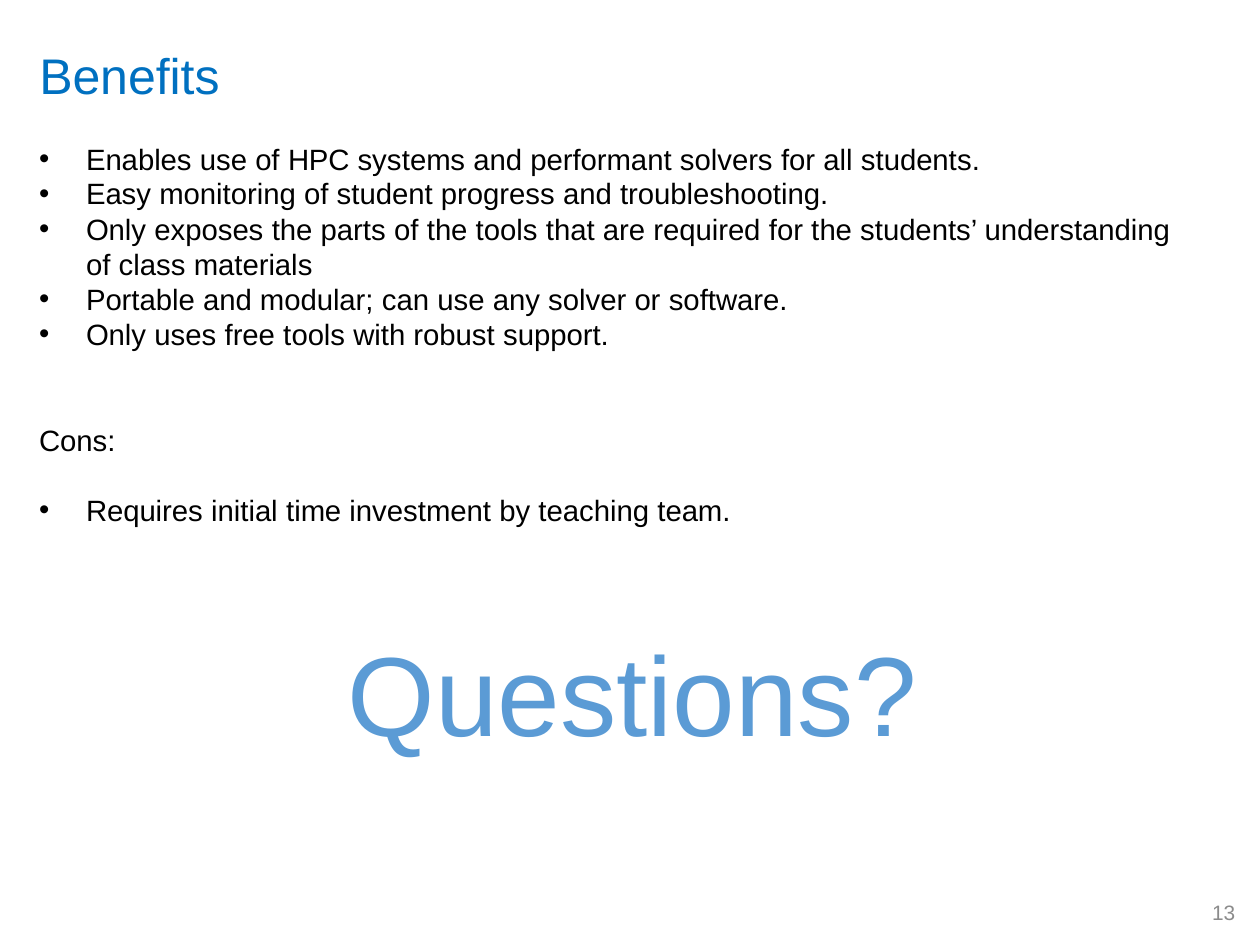

# Benefits
Enables use of HPC systems and performant solvers for all students.
Easy monitoring of student progress and troubleshooting.
Only exposes the parts of the tools that are required for the students’ understanding of class materials
Portable and modular; can use any solver or software.
Only uses free tools with robust support.

Cons:

Requires initial time investment by teaching team.

Questions?
	13